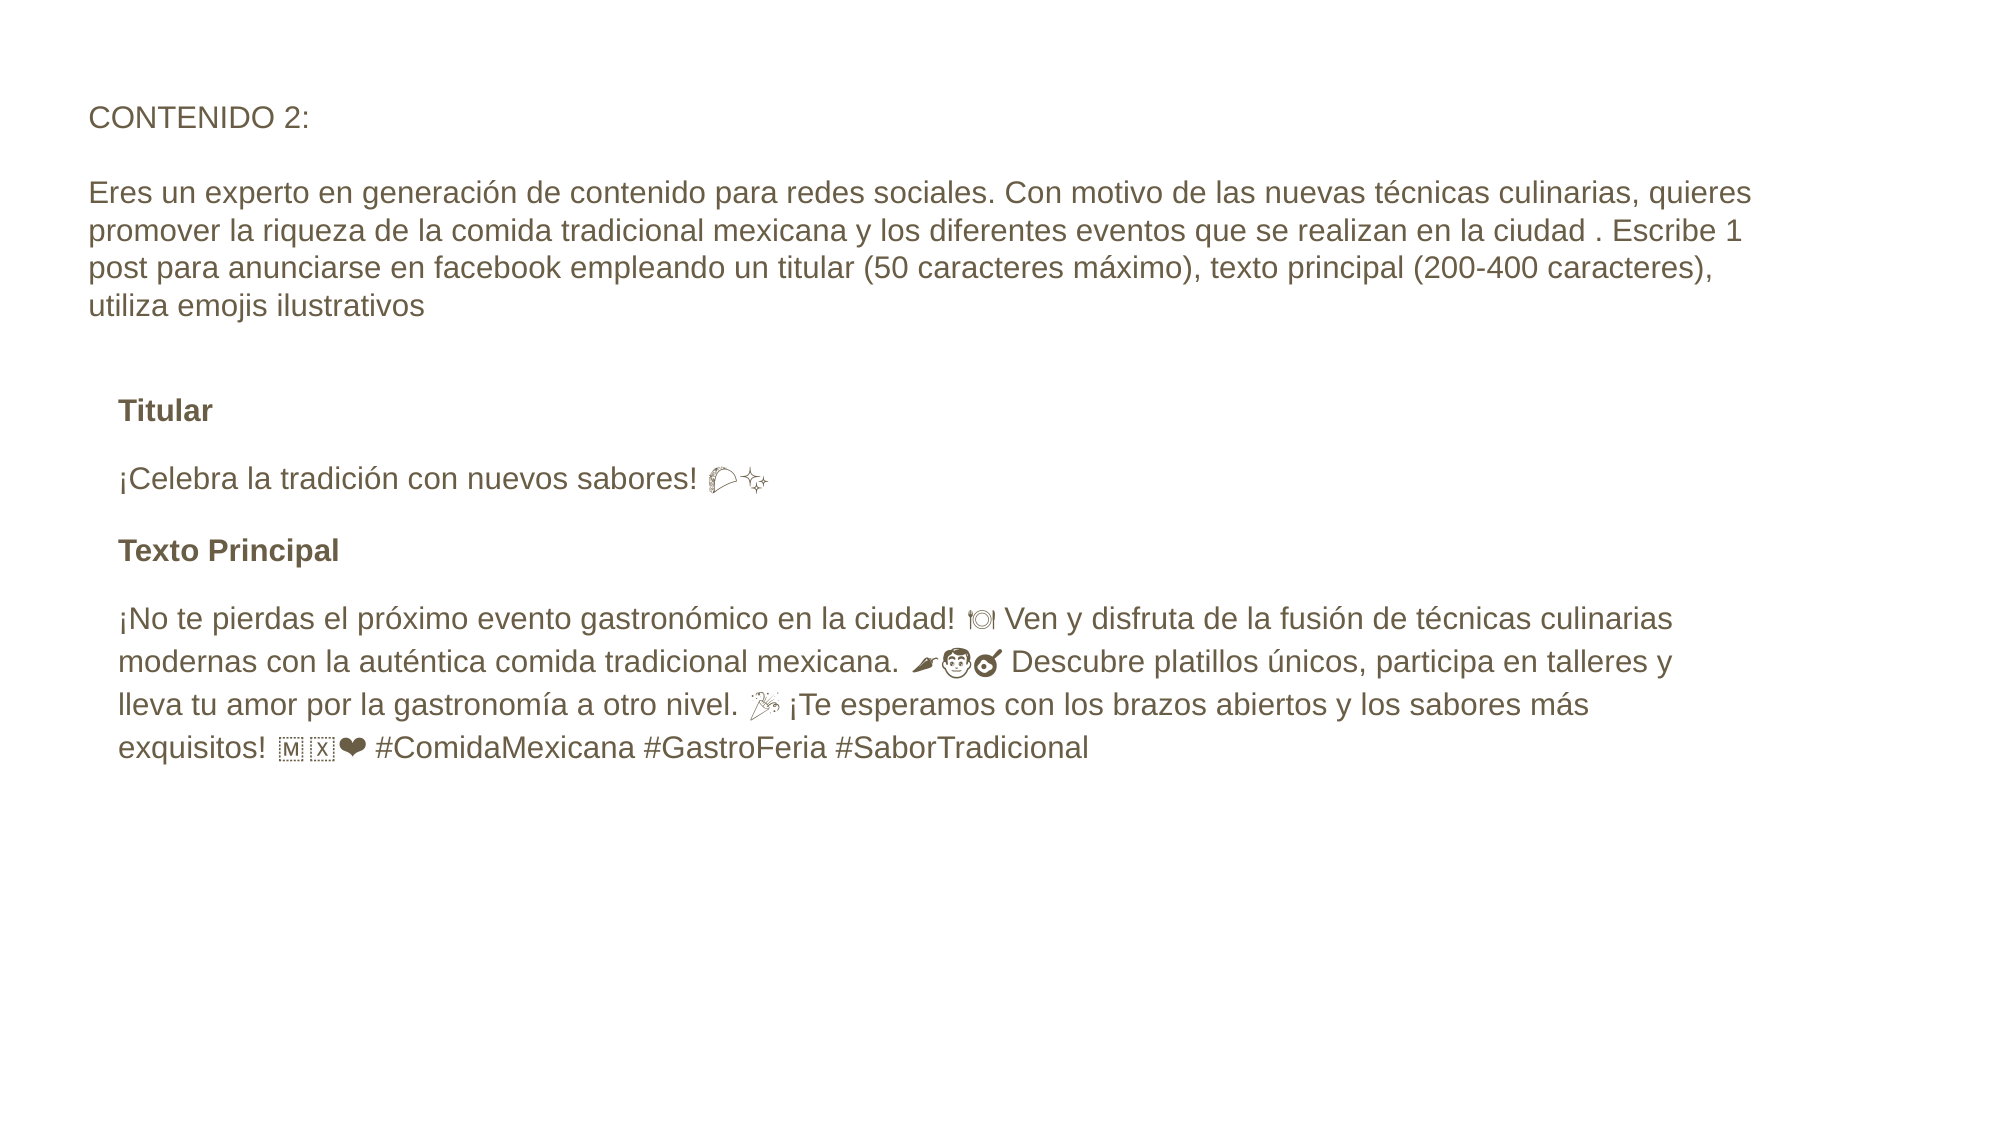

CONTENIDO 2:

Eres un experto en generación de contenido para redes sociales. Con motivo de las nuevas técnicas culinarias, quieres promover la riqueza de la comida tradicional mexicana y los diferentes eventos que se realizan en la ciudad . Escribe 1 post para anunciarse en facebook empleando un titular (50 caracteres máximo), texto principal (200-400 caracteres), utiliza emojis ilustrativos
Titular
¡Celebra la tradición con nuevos sabores! 🌮✨
Texto Principal
¡No te pierdas el próximo evento gastronómico en la ciudad! 🍽️ Ven y disfruta de la fusión de técnicas culinarias modernas con la auténtica comida tradicional mexicana. 🌶️👨‍🍳 Descubre platillos únicos, participa en talleres y lleva tu amor por la gastronomía a otro nivel. 🎉 ¡Te esperamos con los brazos abiertos y los sabores más exquisitos! 🇲🇽❤️ #ComidaMexicana #GastroFeria #SaborTradicional